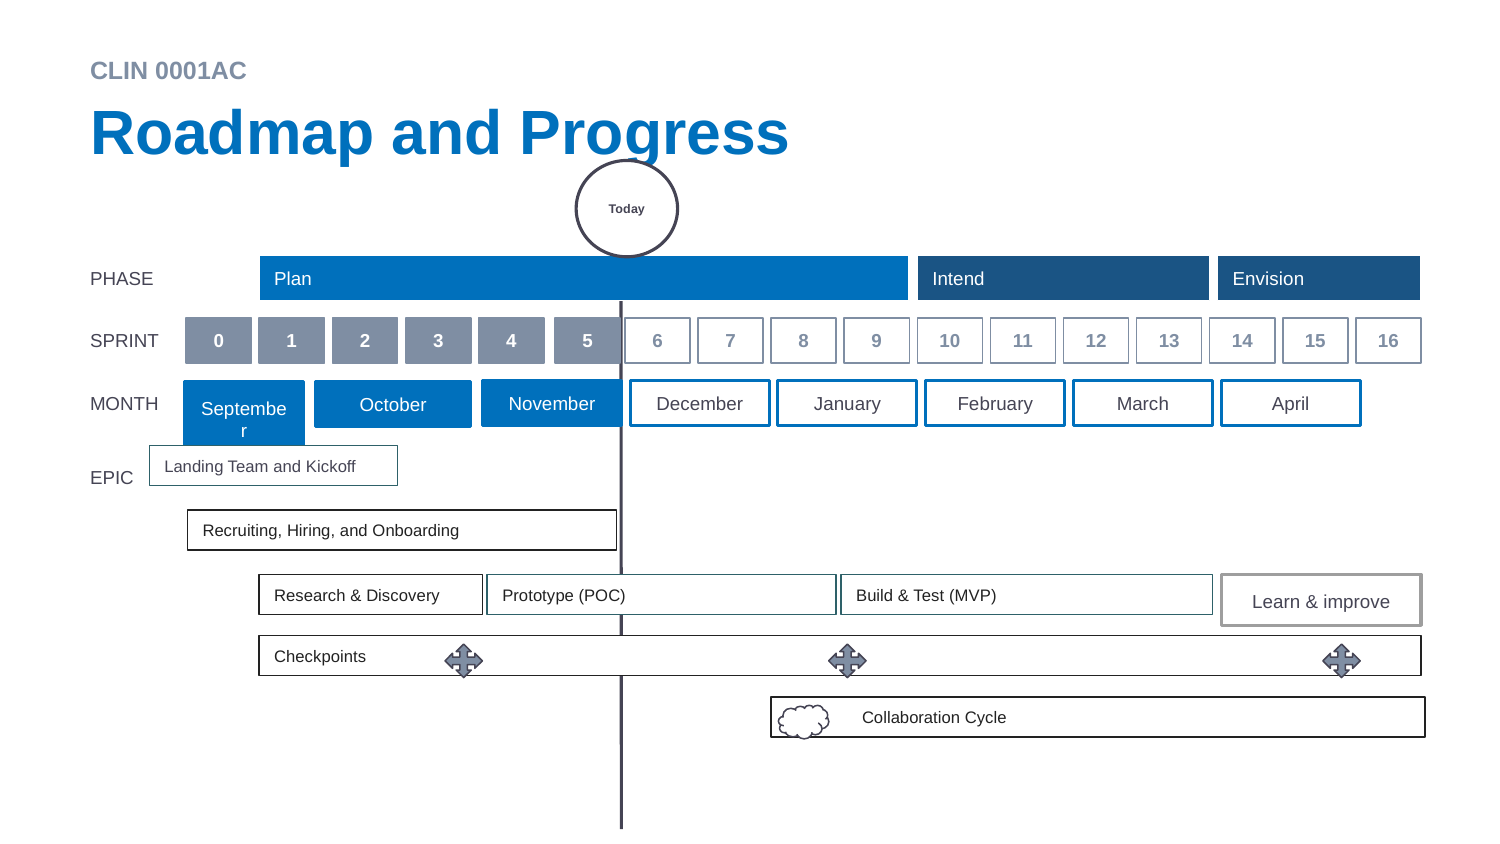

CLIN 0001AC

# Roadmap and Progress
Today
Plan
Intend
Envision
PHASE
0
1
2
3
4
5
6
7
8
9
10
11
12
13
14
15
16
SPRINT
February
November
December
January
March
April
MONTH
September
October
Landing Team and Kickoff
EPIC
Recruiting, Hiring, and Onboarding
Research & Discovery
Prototype (POC)
Build & Test (MVP)
Learn & improve
Checkpoints

                Collaboration Cycle